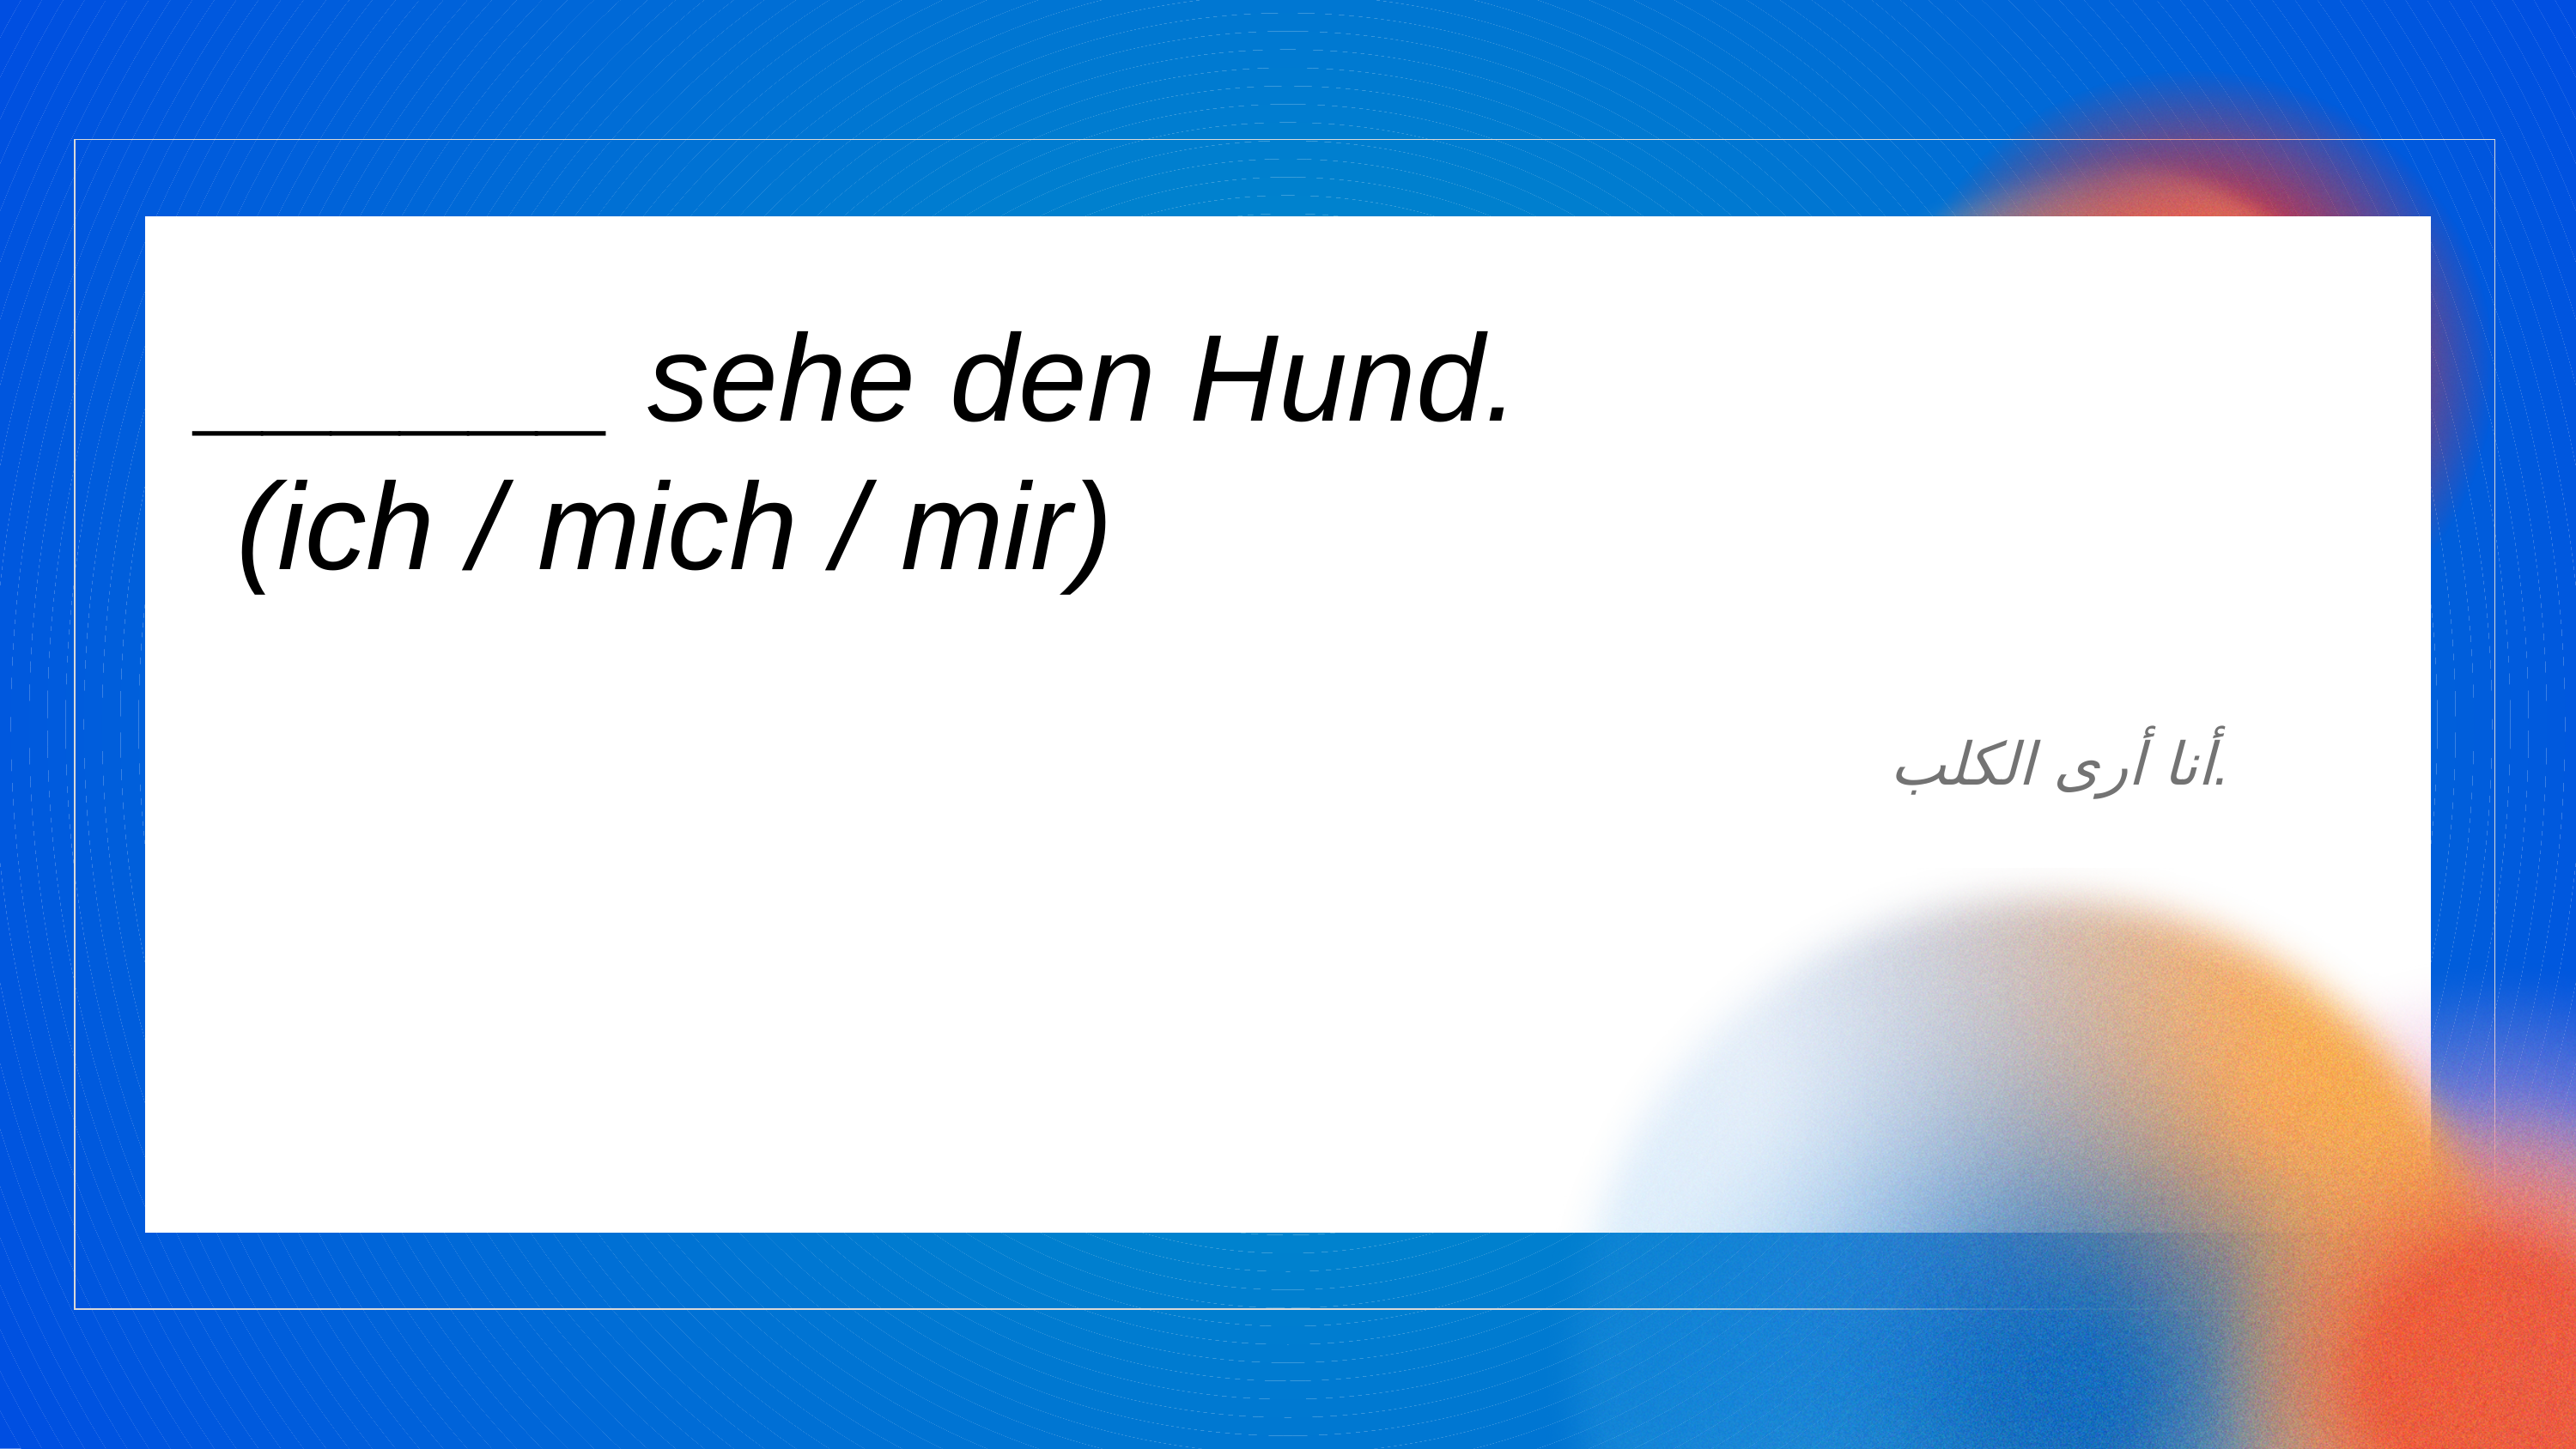

______ sehe den Hund.
 (ich / mich / mir)
أنا أرى الكلب.